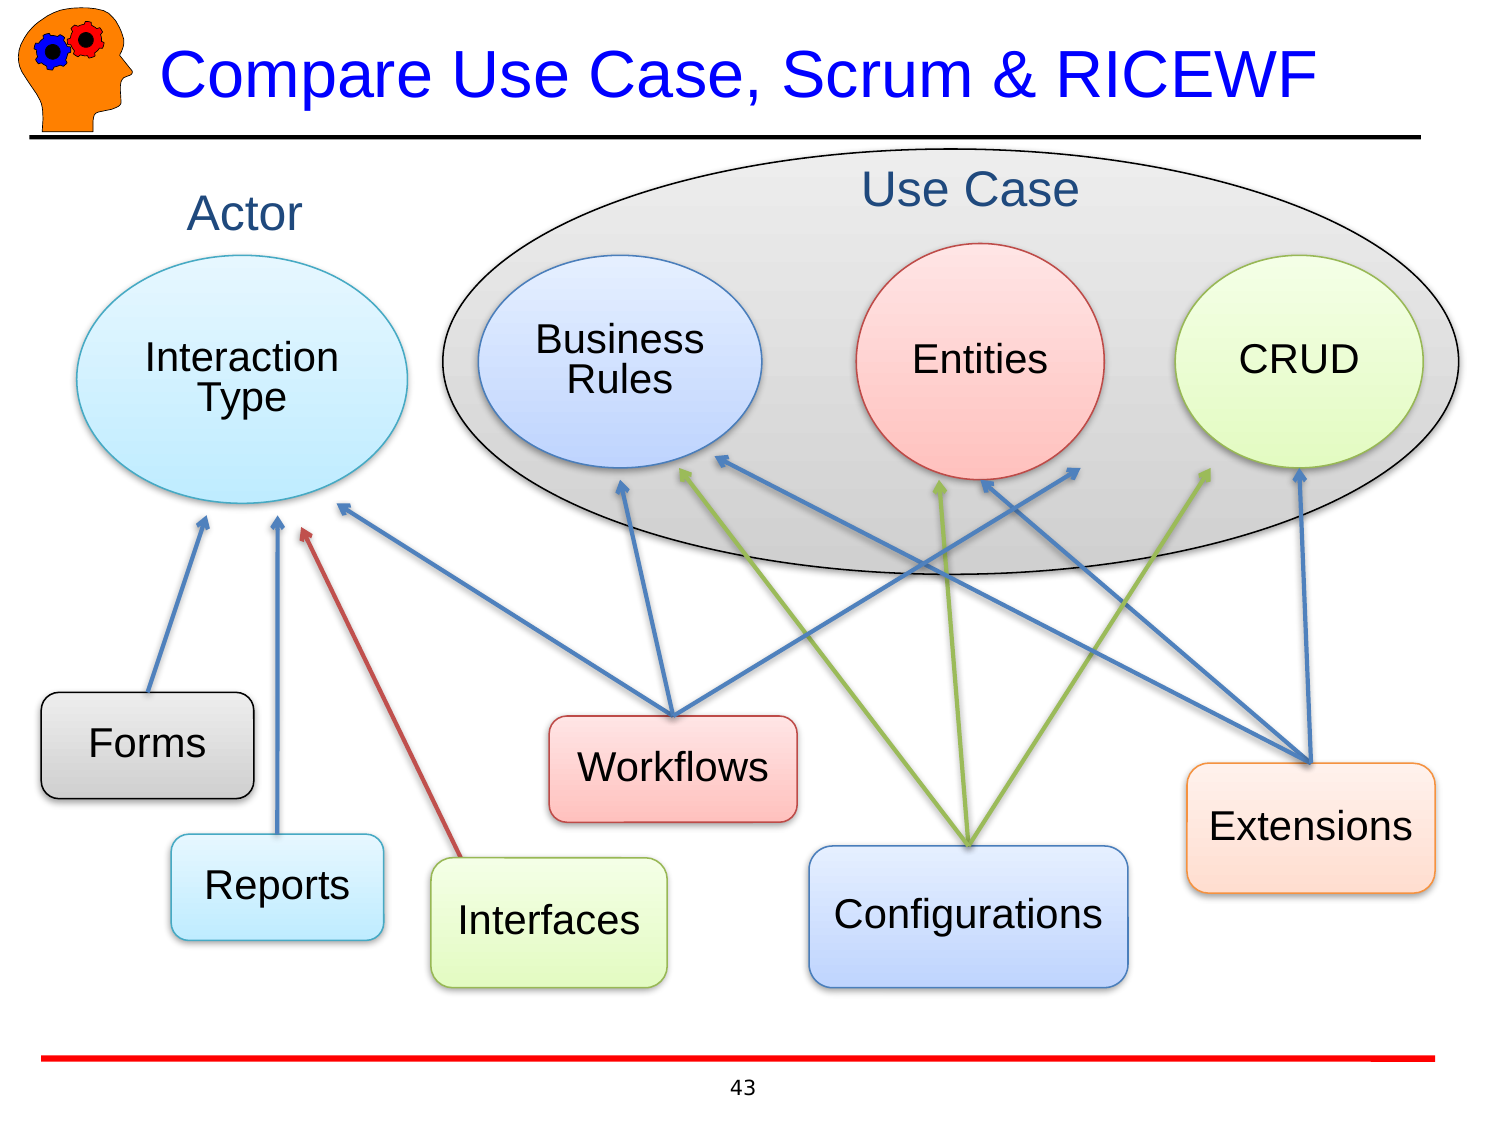

# Compare Use Case, Scrum & RICEWF

Use Case
Actor
Entities
Interaction Type
Business Rules
CRUD
Forms
Workflows
Extensions
Reports
Configurations
Interfaces